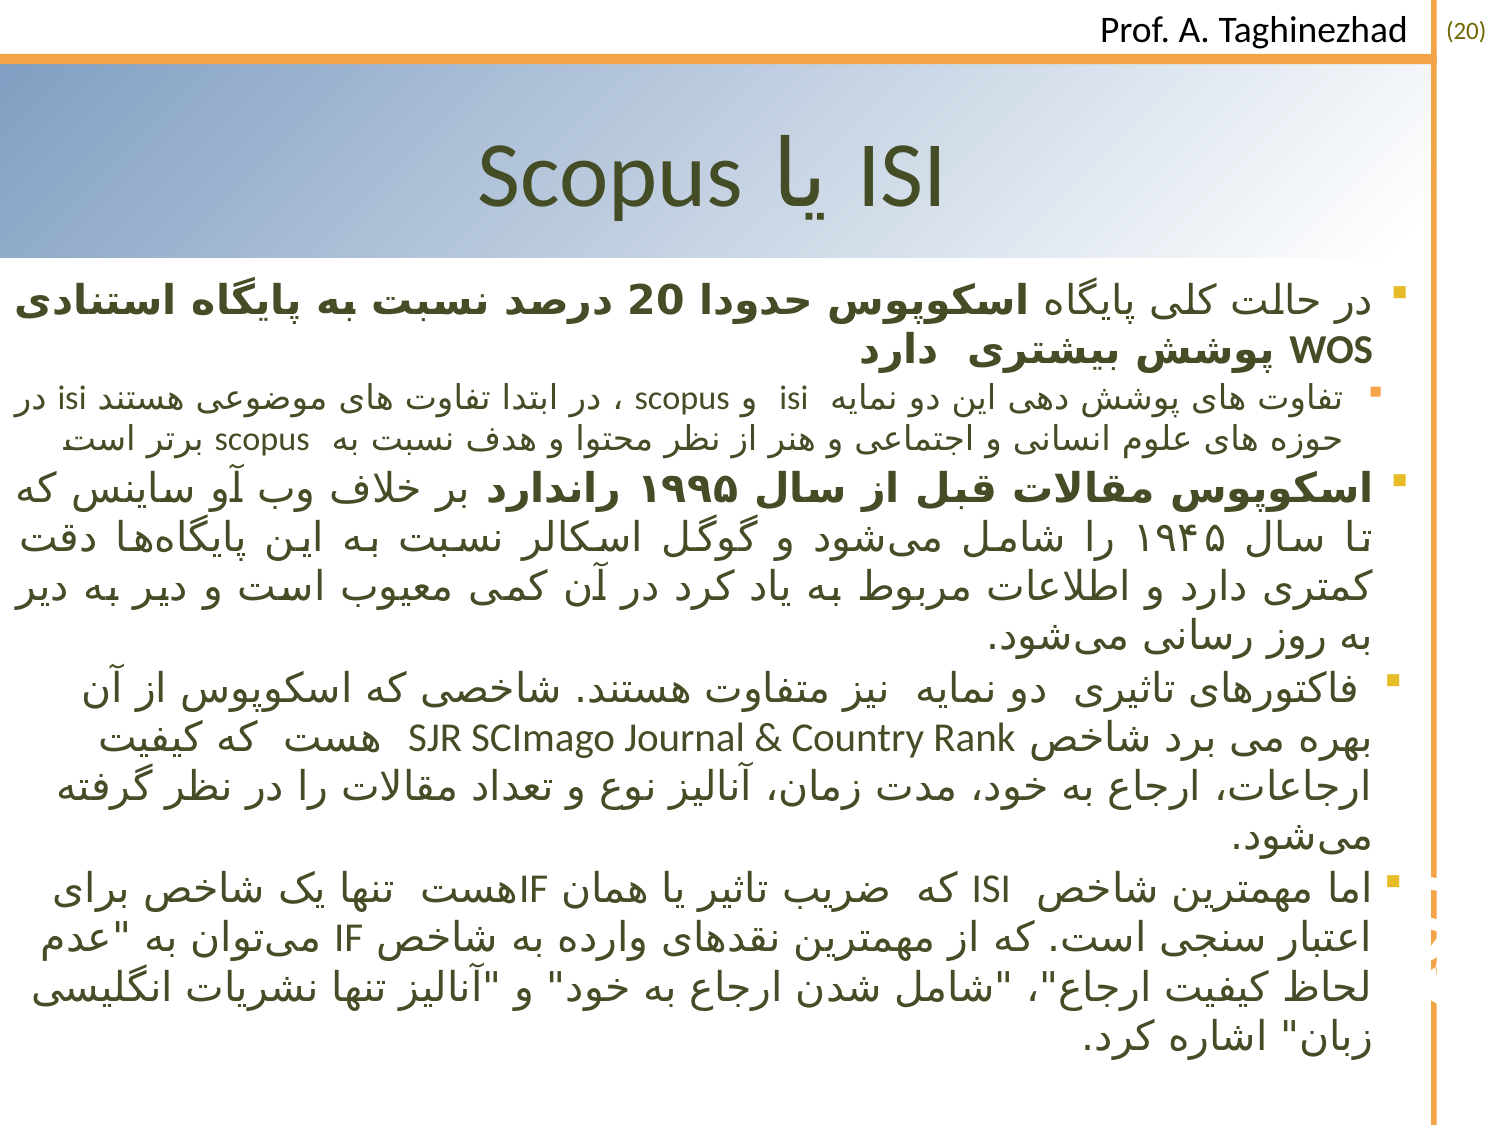

# ISI یا Scopus
در حالت کلی پایگاه اسکوپوس حدودا 20 درصد نسبت به پایگاه استنادی WOS پوشش بیشتری  دارد
تفاوت های پوشش دهی این دو نمایه  isi  و scopus ، در ابتدا تفاوت های موضوعی هستند isi در حوزه های علوم انسانی و اجتماعی و هنر از نظر محتوا و هدف نسبت به  scopus برتر است
اسکوپوس مقالات قبل از سال ۱۹۹۵ راندارد بر خلاف وب آو ساینس که تا سال ۱۹۴۵ را شامل می‌شود و گوگل اسکالر نسبت به این پایگاه‌ها دقت کمتری دارد و اطلاعات مربوط به یاد کرد در آن کمی معیوب است و دیر به دیر به روز رسانی می‌شود.
 فاکتورهای تاثیری  دو نمایه  نیز متفاوت هستند. شاخصی که اسکوپوس از آن بهره می برد شاخص SJR SCImago Journal & Country Rank  هست  که کیفیت ارجاعات، ارجاع به خود، مدت زمان، آنالیز نوع و تعداد مقالات را در نظر گرفته می‌شود.
اما مهمترین شاخص  ISI که  ضریب تاثیر یا همان IFهست  تنها یک شاخص برای اعتبار سنجی است. که از مهمترین نقدهای وارده به شاخص IF می‌توان به "عدم لحاظ کیفیت ارجاع"، "شامل شدن ارجاع به خود" و "آنالیز تنها نشریات انگلیسی زبان" اشاره کرد.